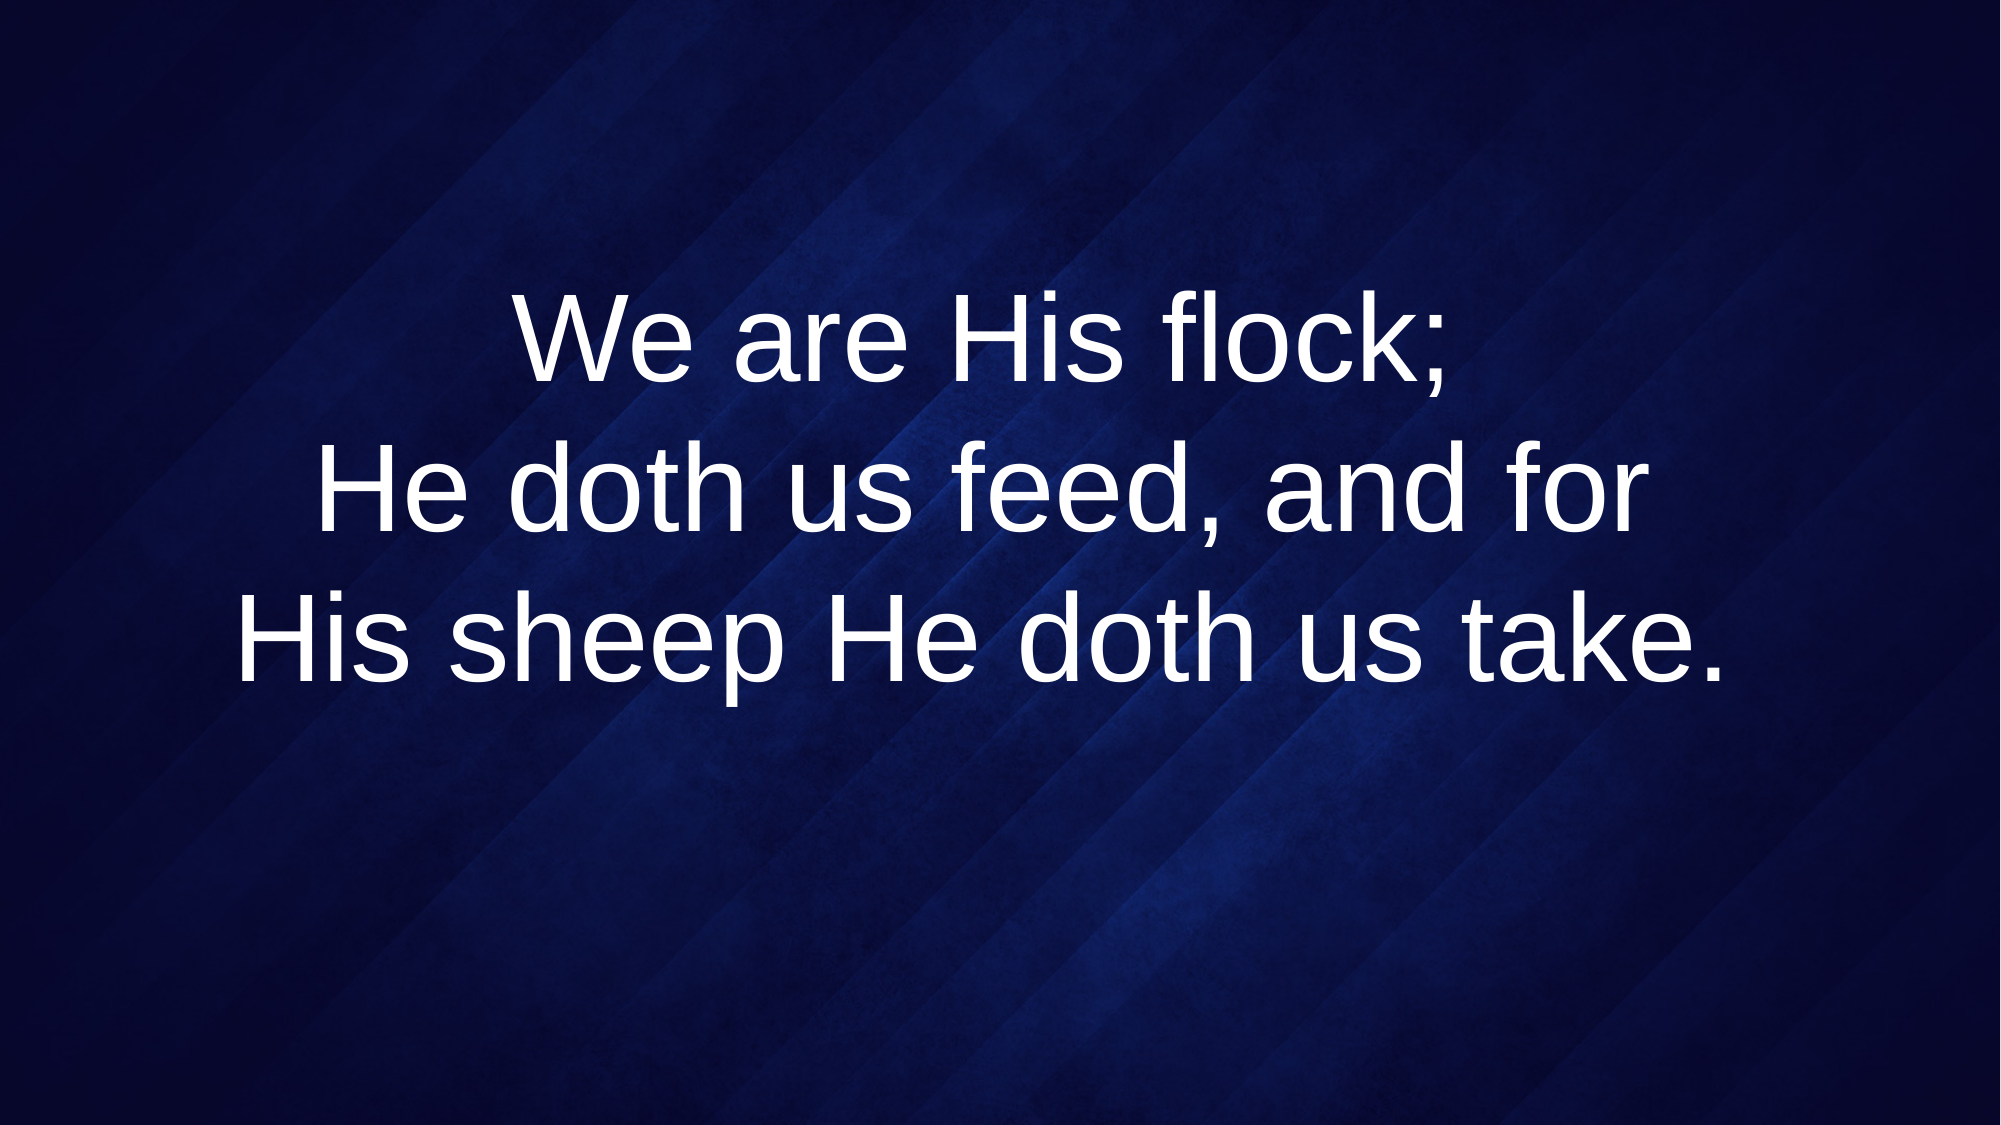

# We are His flock; He doth us feed, and for His sheep He doth us take.